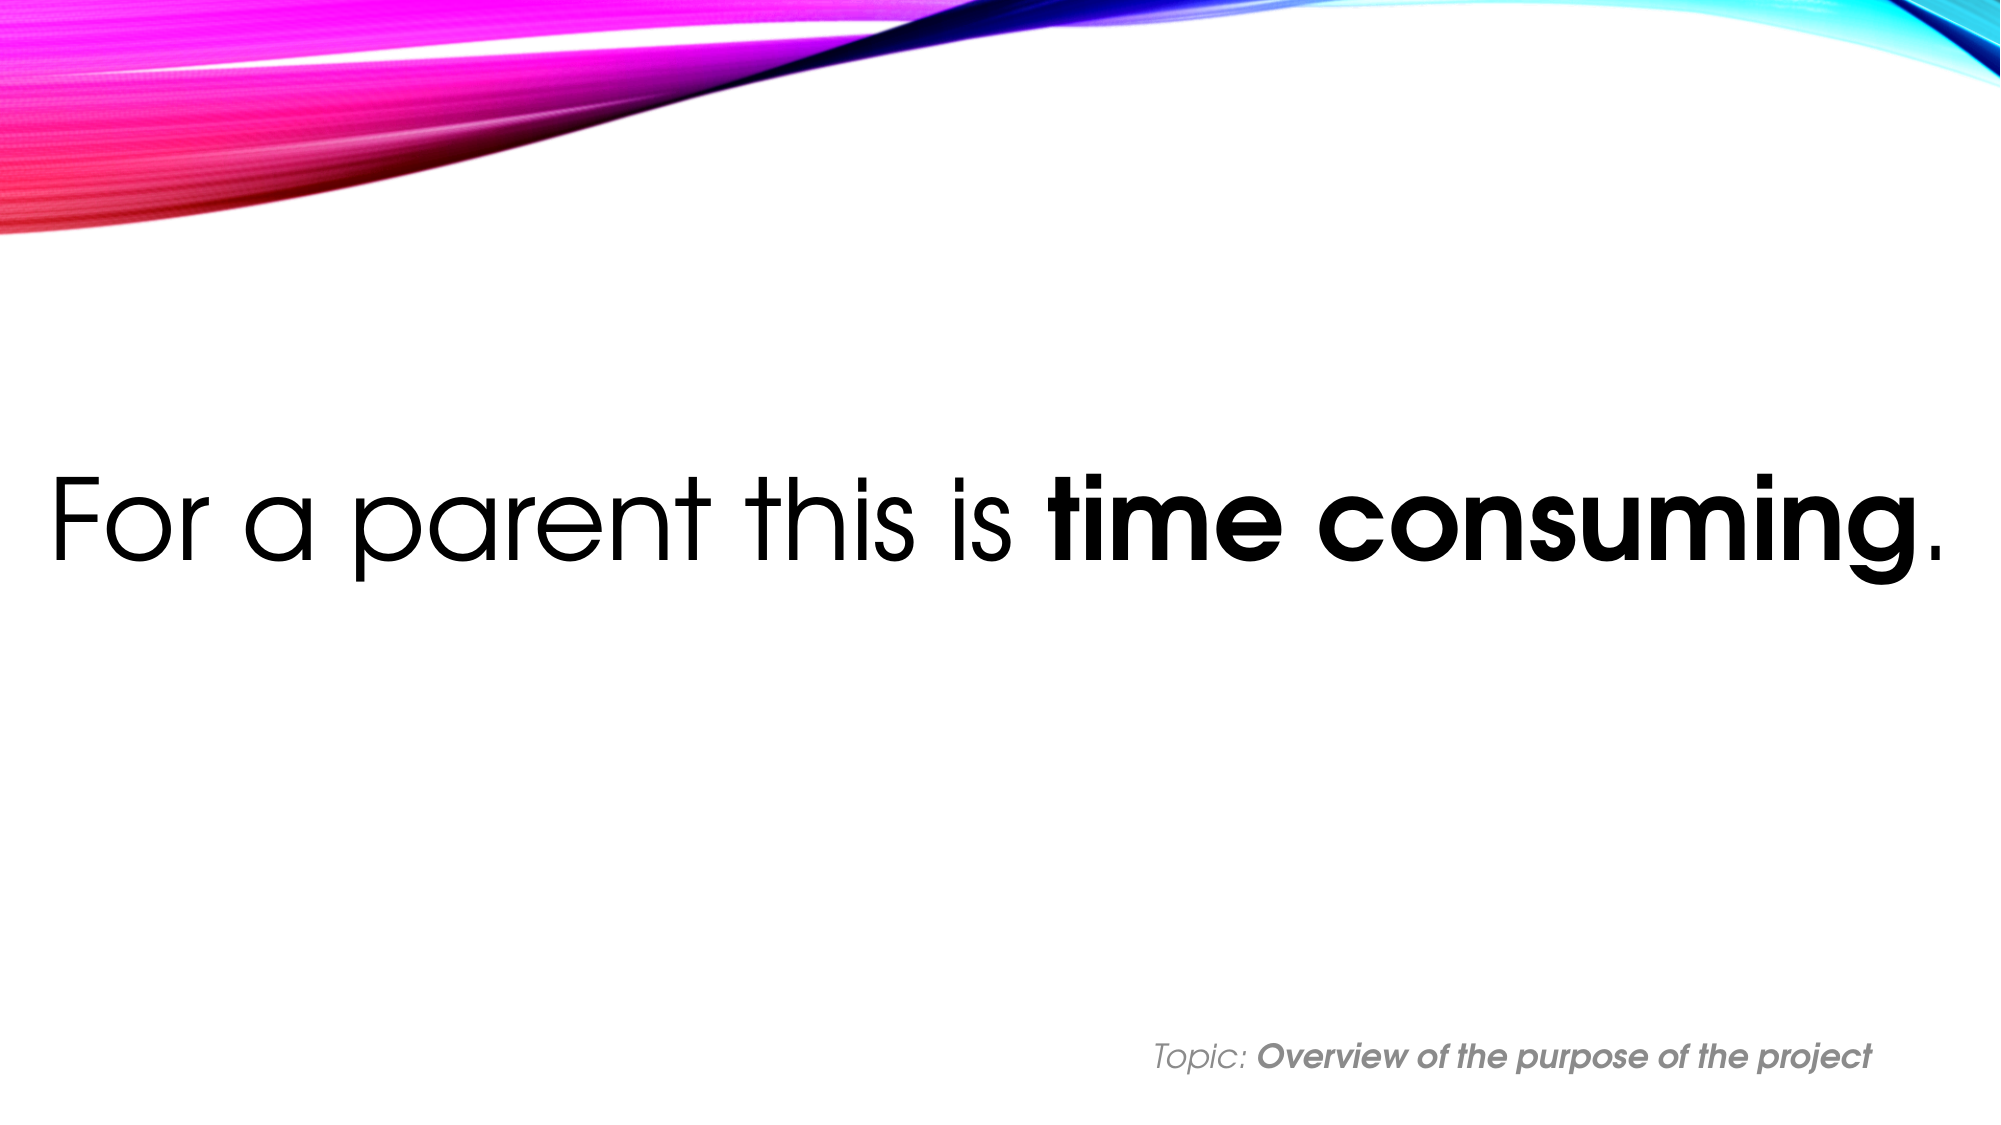

For a parent this is time consuming.
Topic: Overview of the purpose of the project